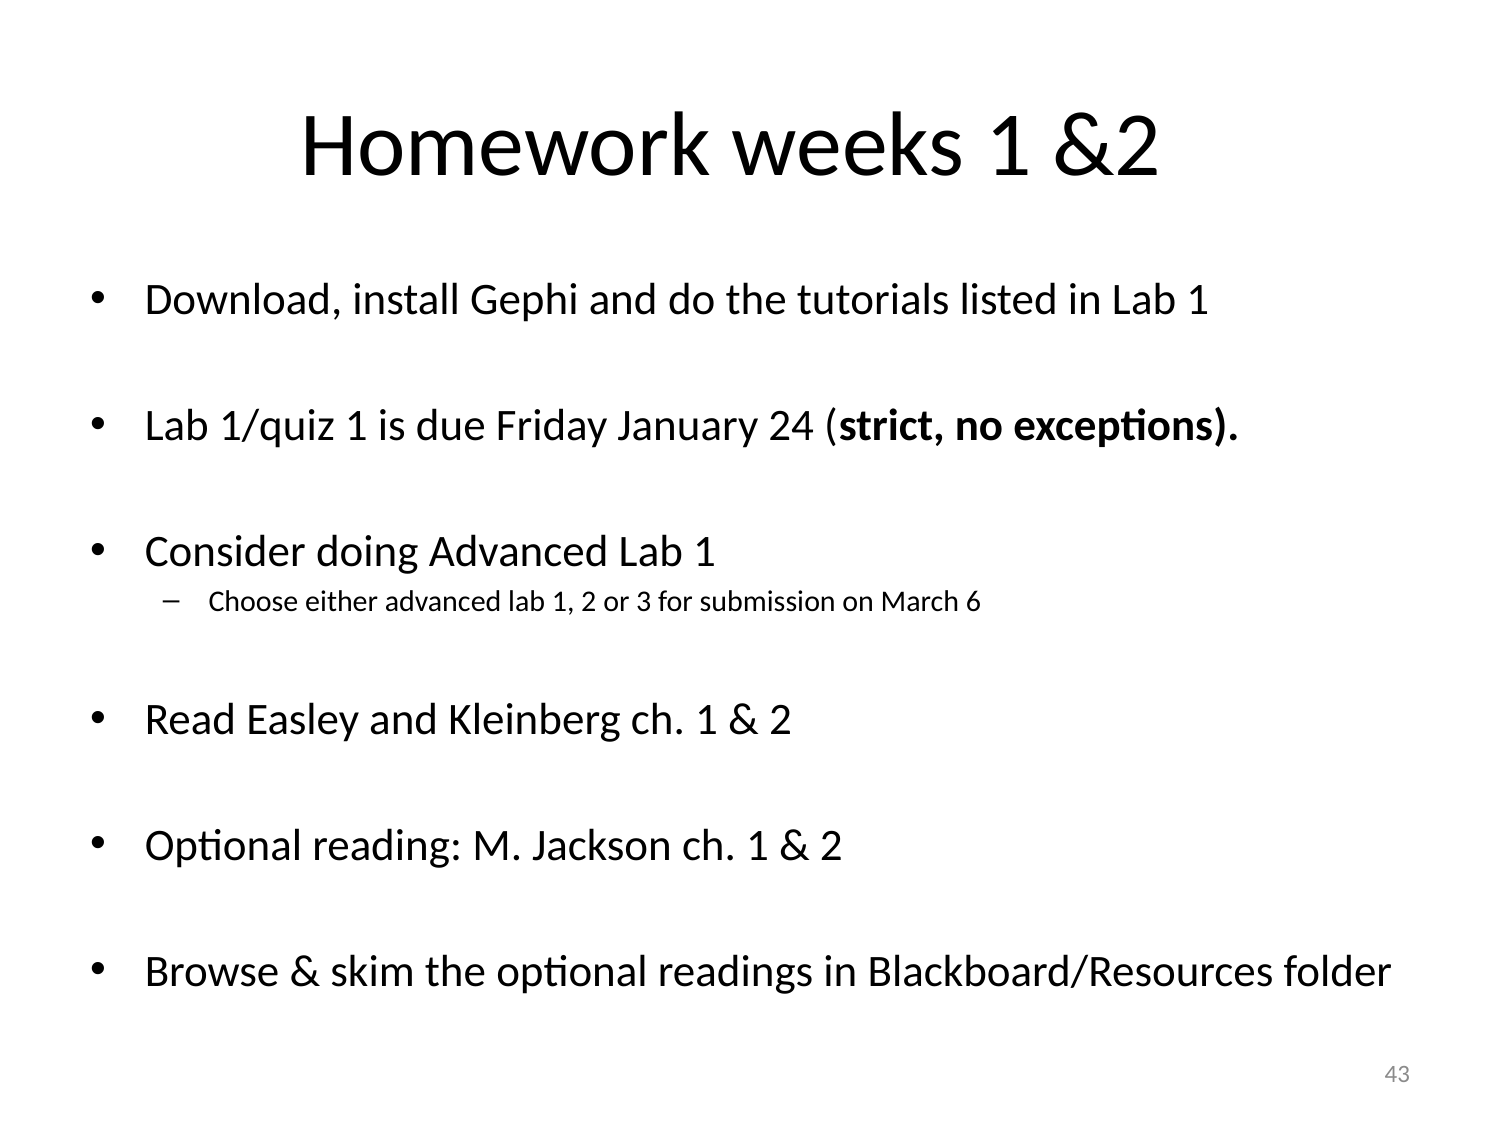

# Homework weeks 1 &2
Download, install Gephi and do the tutorials listed in Lab 1

Lab 1/quiz 1 is due Friday January 24 (strict, no exceptions).

Consider doing Advanced Lab 1
Choose either advanced lab 1, 2 or 3 for submission on March 6

Read Easley and Kleinberg ch. 1 & 2

Optional reading: M. Jackson ch. 1 & 2

Browse & skim the optional readings in Blackboard/Resources folder
43